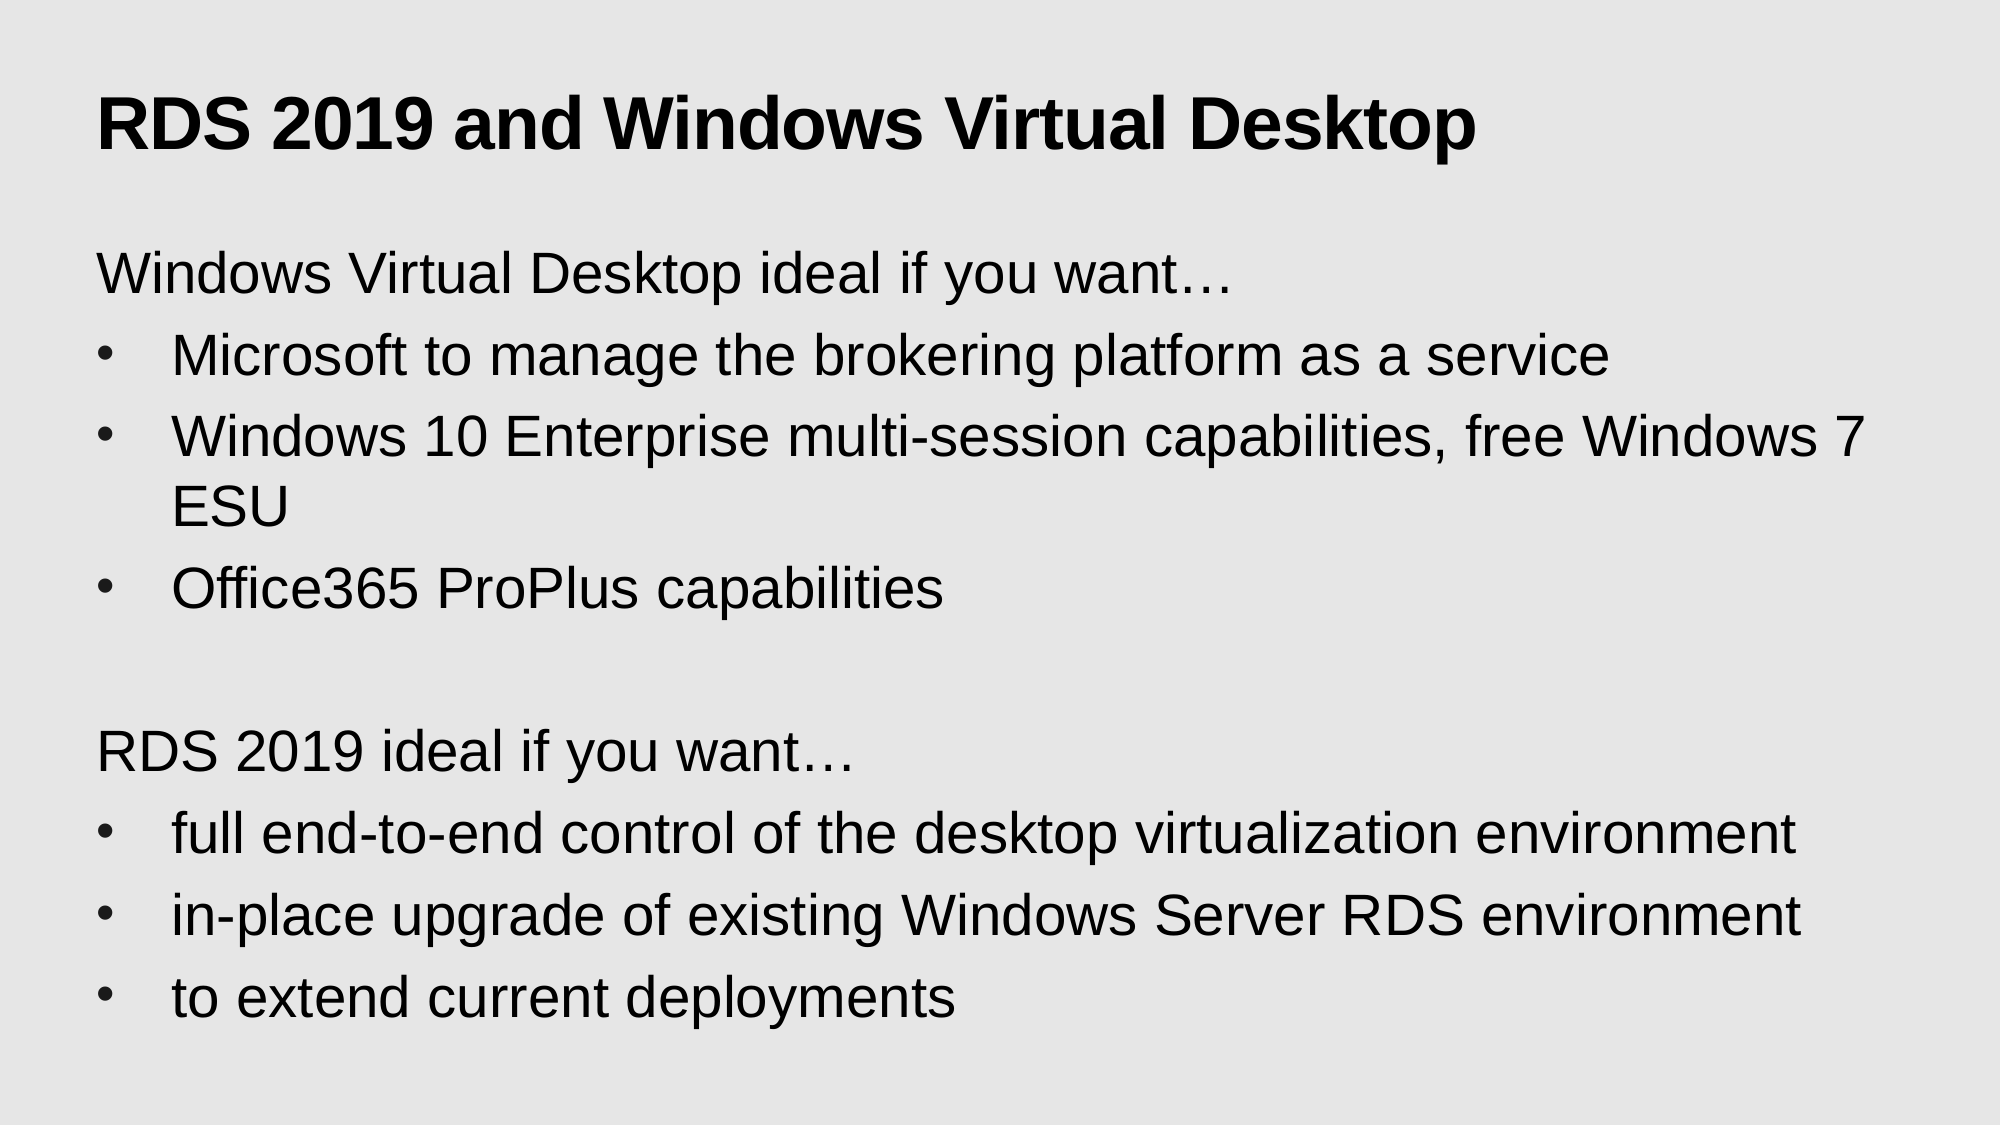

# RDS 2019 and Windows Virtual Desktop
Windows Virtual Desktop ideal if you want…
Microsoft to manage the brokering platform as a service
Windows 10 Enterprise multi-session capabilities, free Windows 7 ESU
Office365 ProPlus capabilities

RDS 2019 ideal if you want…
full end-to-end control of the desktop virtualization environment
in-place upgrade of existing Windows Server RDS environment
to extend current deployments